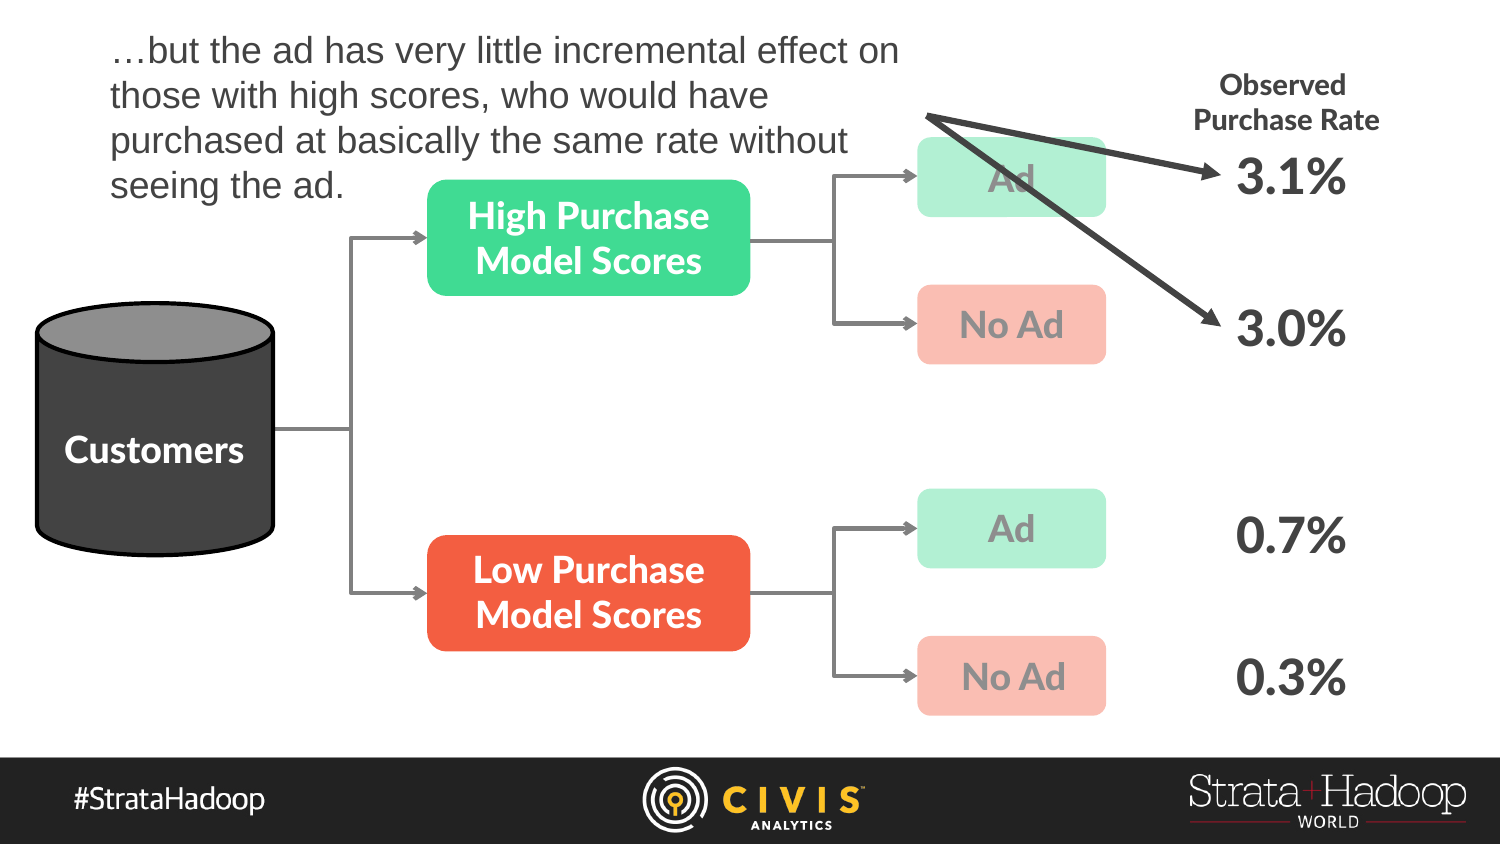

…but the ad has very little incremental effect on those with high scores, who would have purchased at basically the same rate without seeing the ad.
Observed
Purchase Rate

Ad
3.1%

High Purchase Model Scores

No Ad
3.0%

Customers

Ad
0.7%

Low Purchase Model Scores

No Ad
0.3%